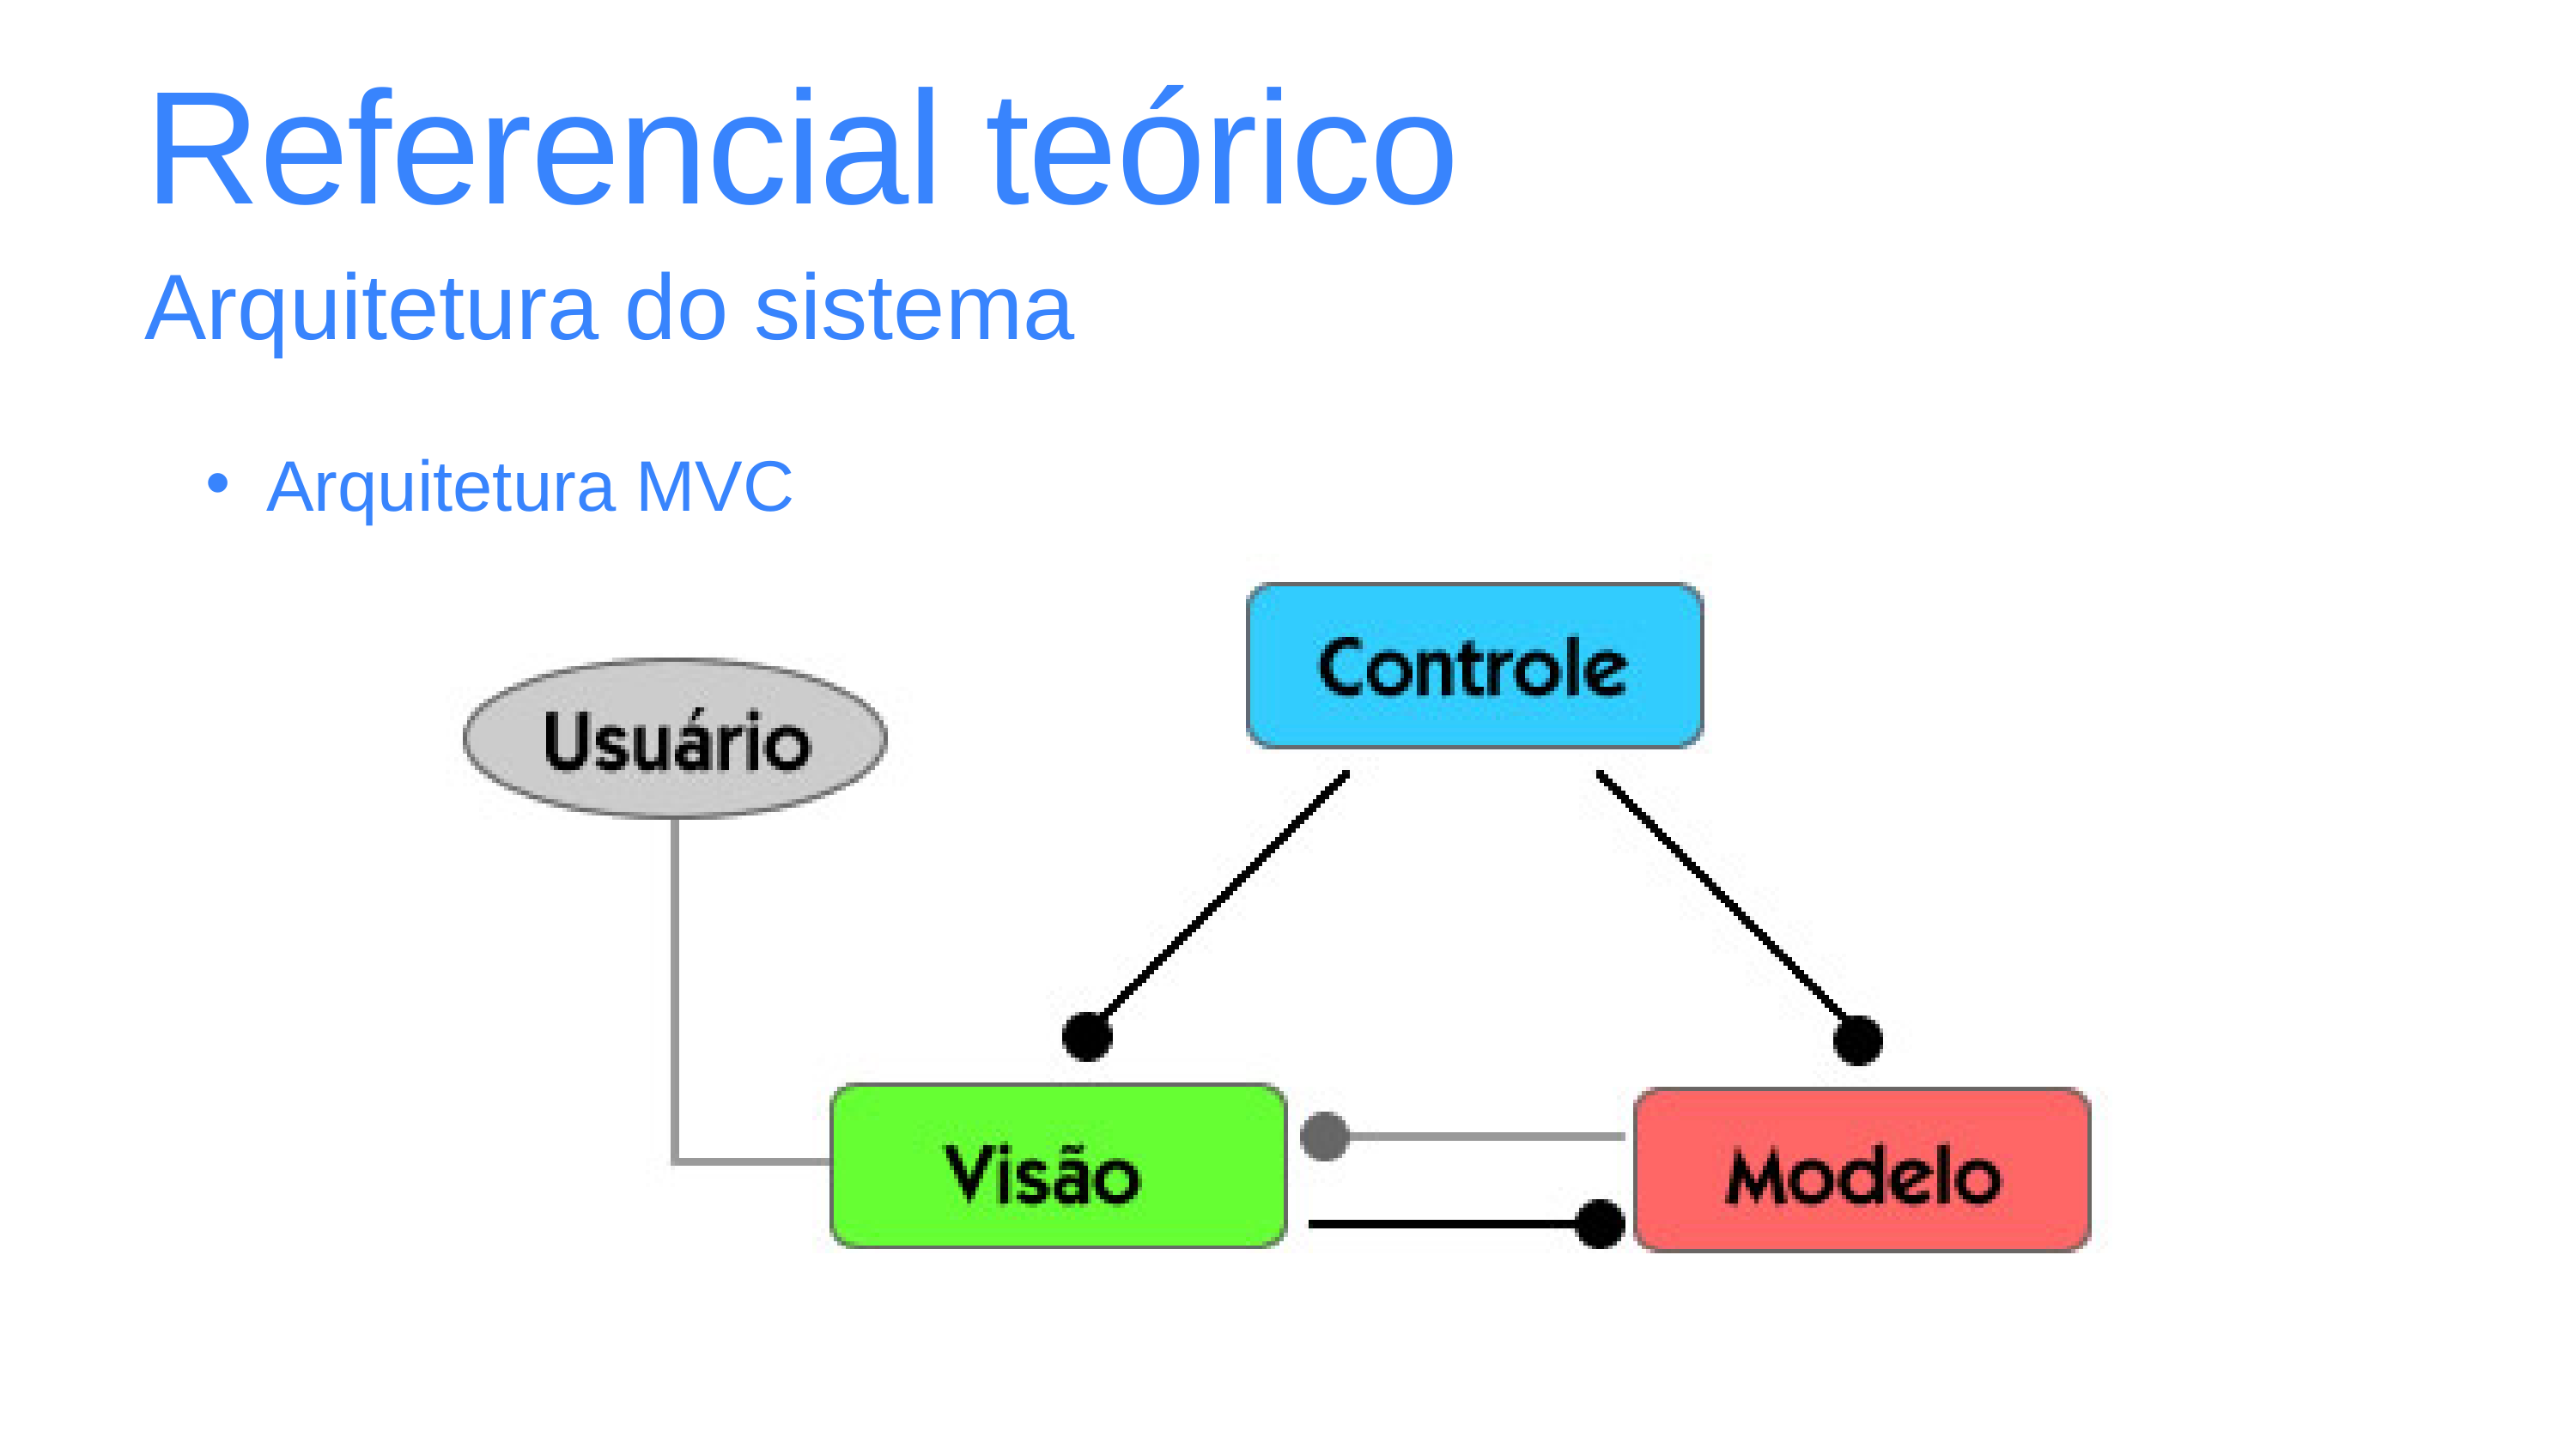

Referencial teórico
Arquitetura do sistema
Arquitetura MVC